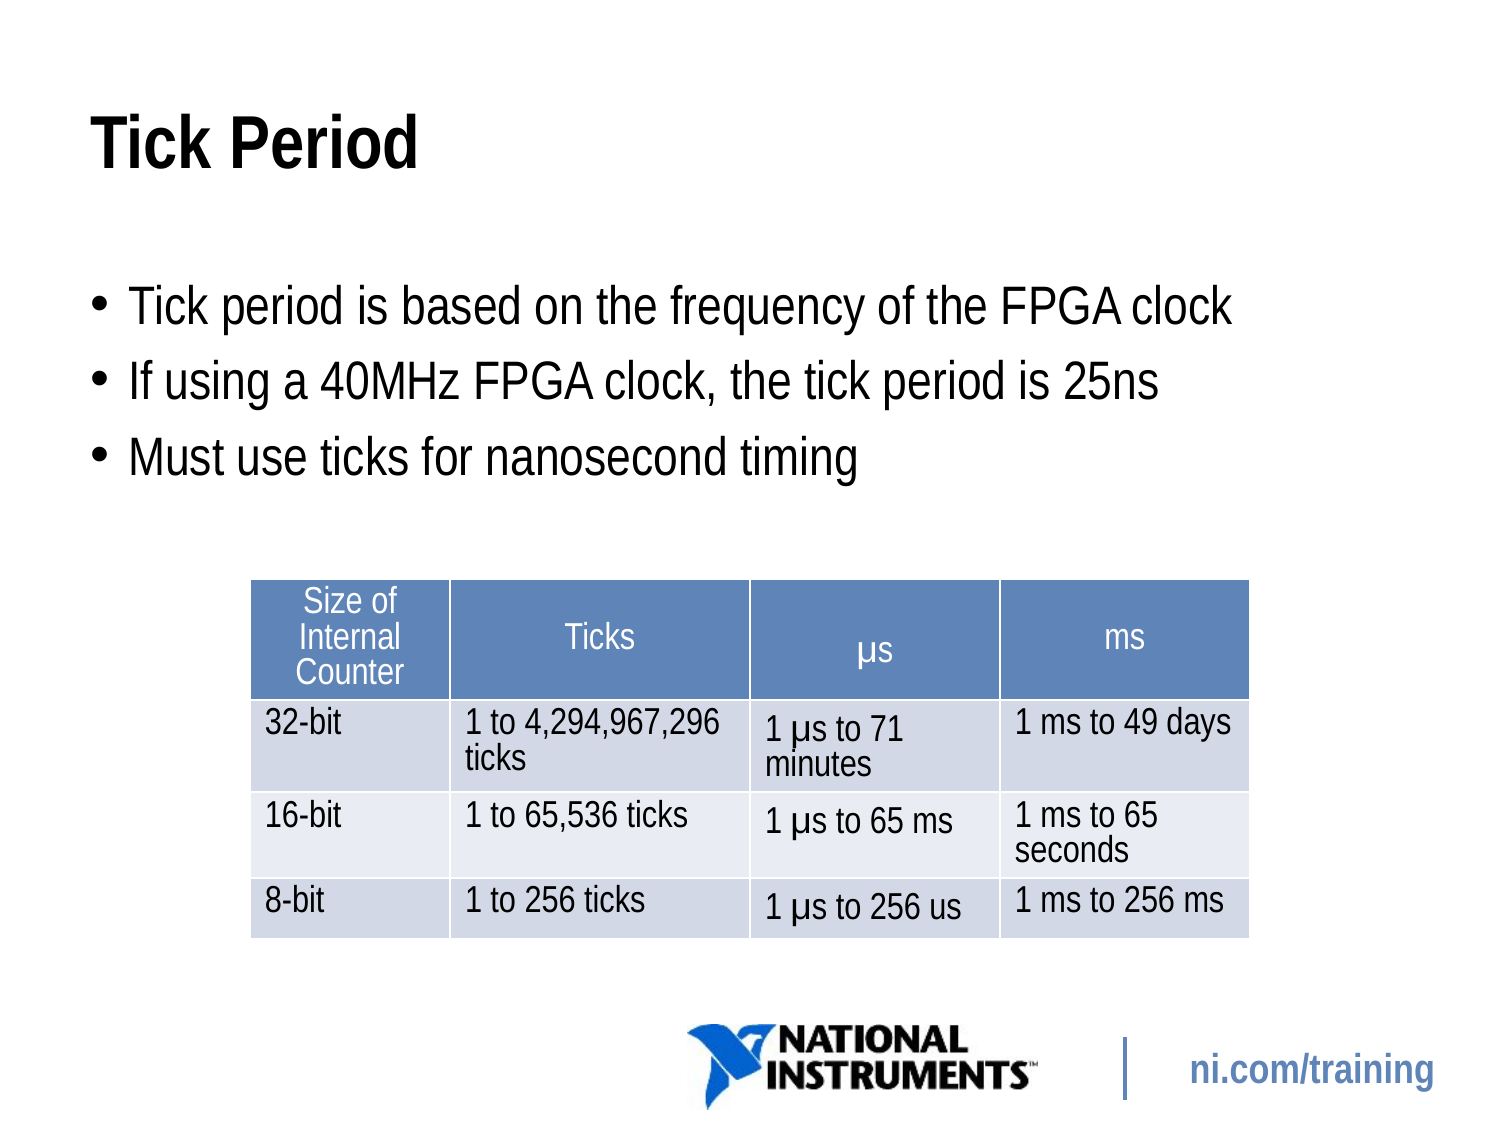

# Tick Period
Tick period is based on the frequency of the FPGA clock
If using a 40MHz FPGA clock, the tick period is 25ns
Must use ticks for nanosecond timing

| Size of Internal Counter | Ticks | μs | ms |
| --- | --- | --- | --- |
| 32-bit | 1 to 4,294,967,296 ticks | 1 μs to 71 minutes | 1 ms to 49 days |
| 16-bit | 1 to 65,536 ticks | 1 μs to 65 ms | 1 ms to 65 seconds |
| 8-bit | 1 to 256 ticks | 1 μs to 256 us | 1 ms to 256 ms |